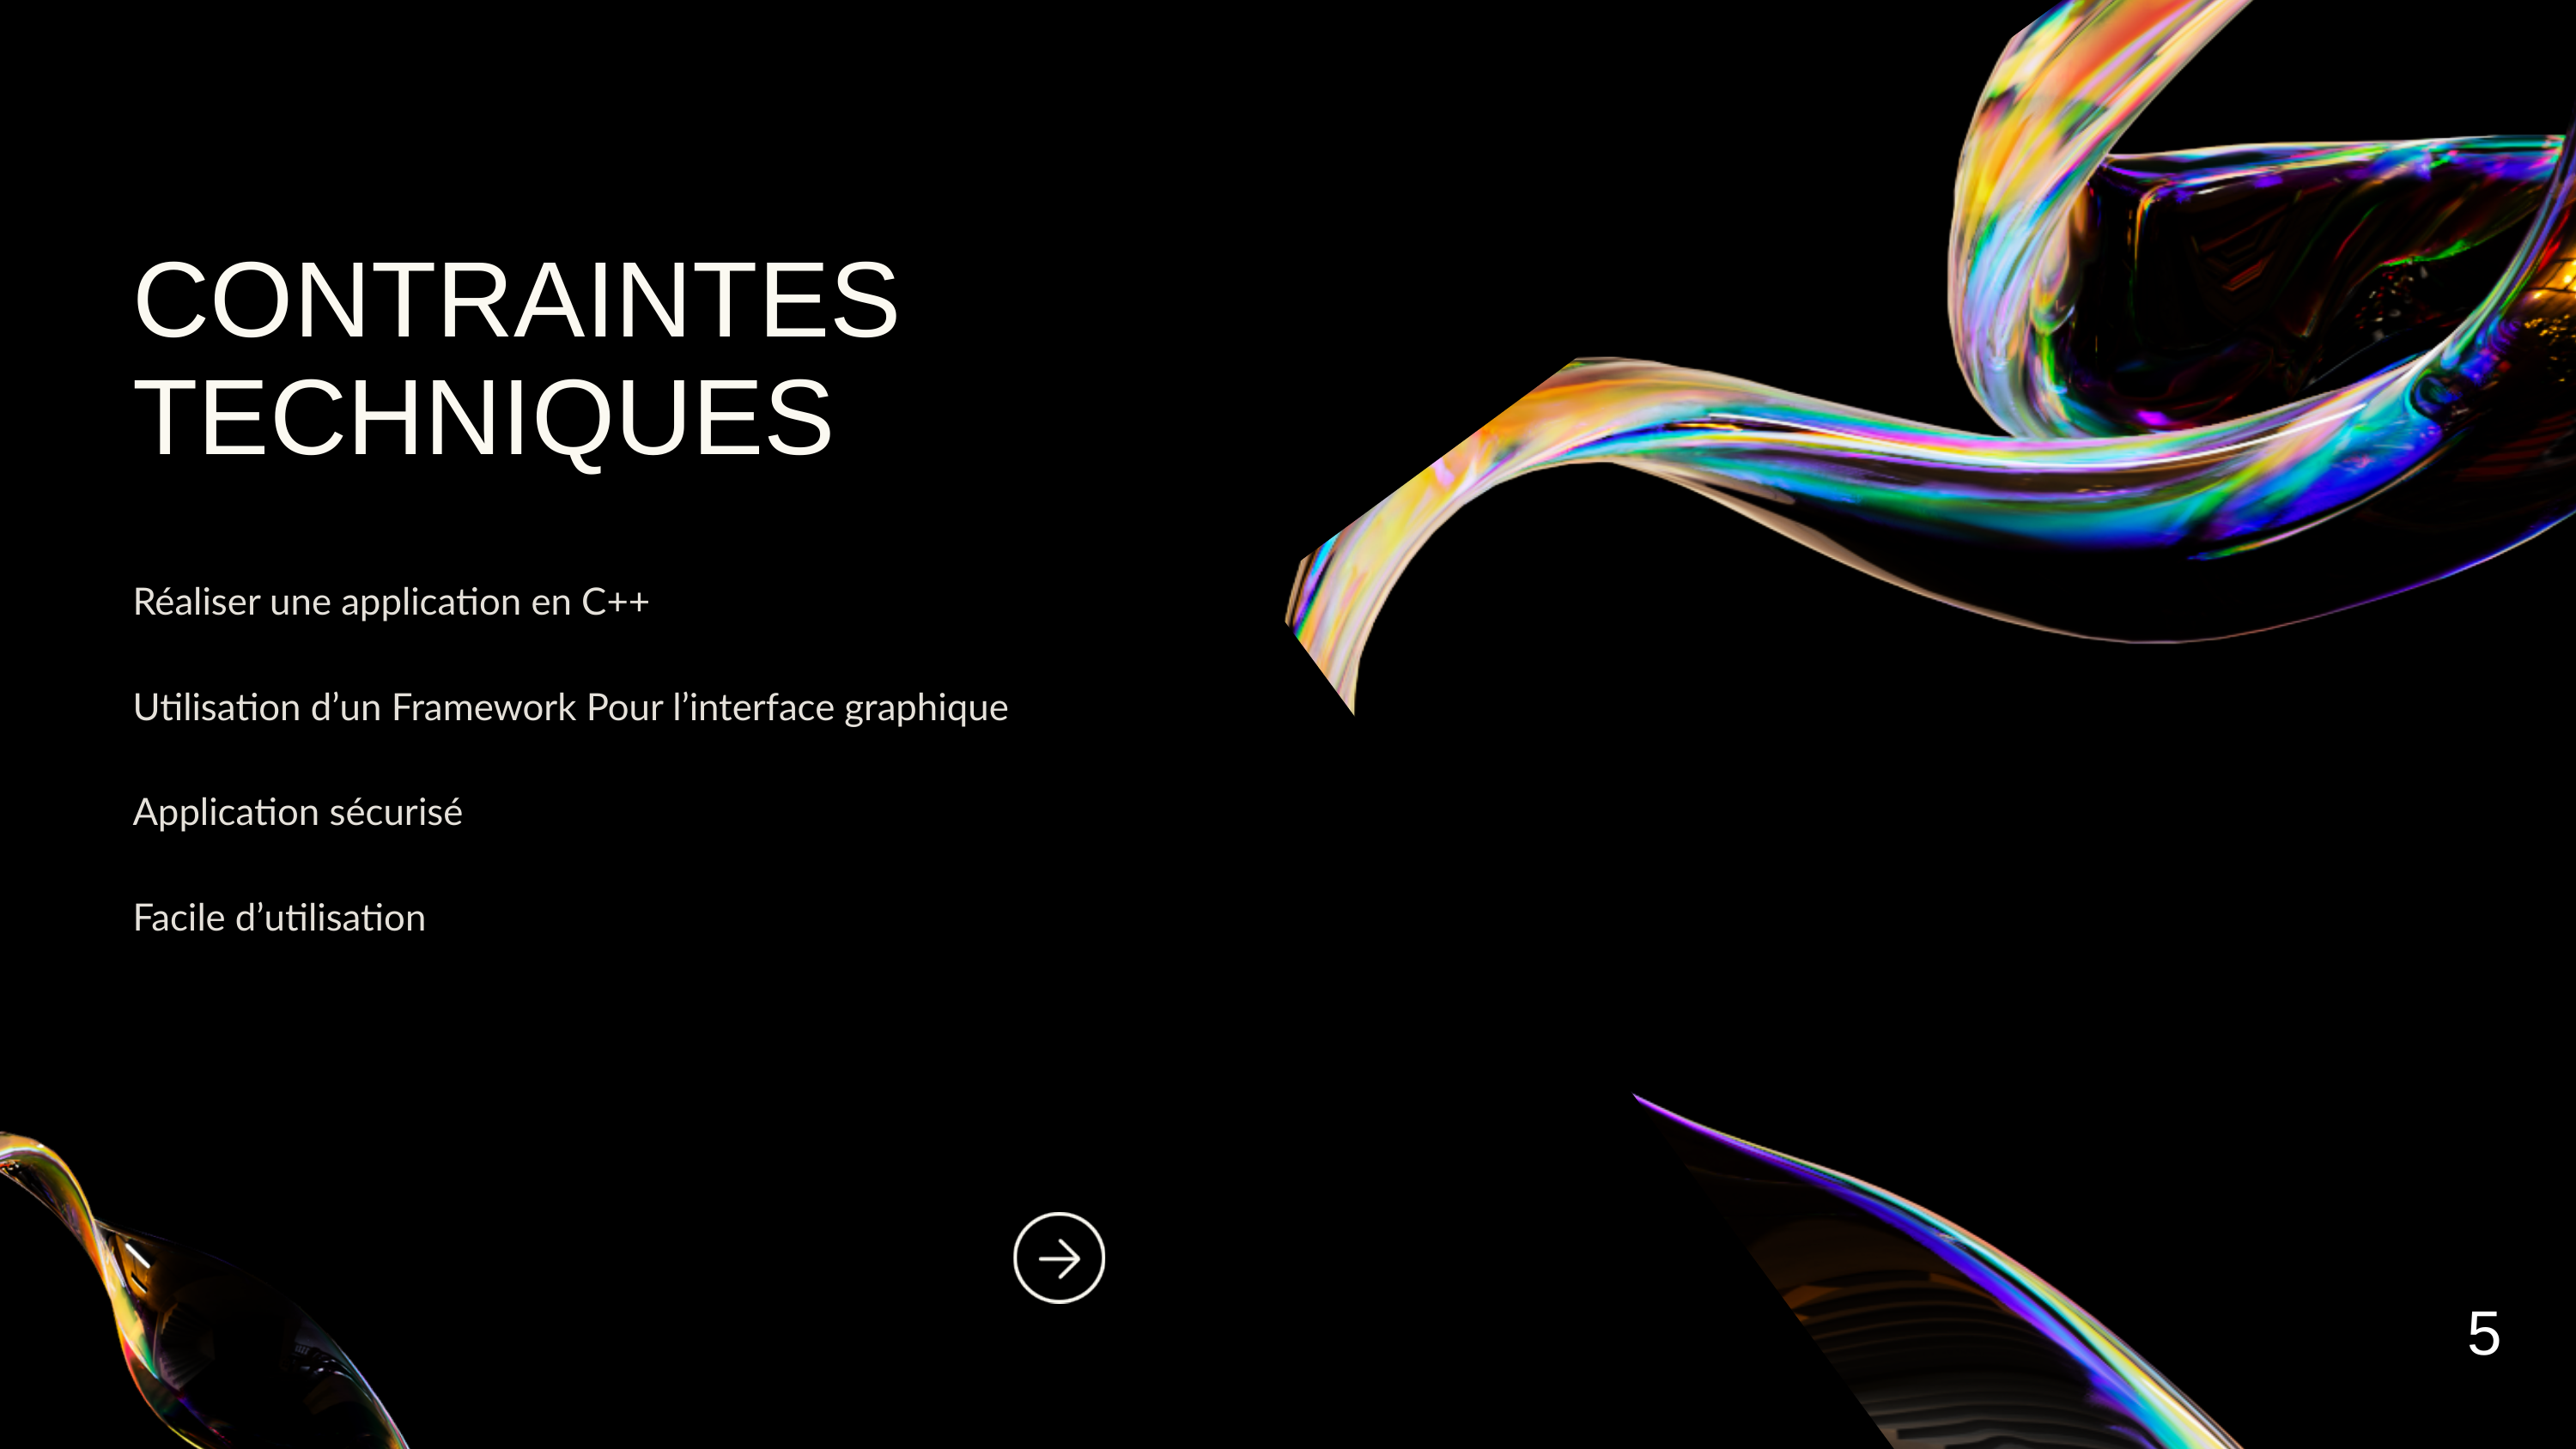

CONTRAINTES TECHNIQUES
Réaliser une application en C++

Utilisation d’un Framework Pour l’interface graphique

Application sécurisé

Facile d’utilisation

5